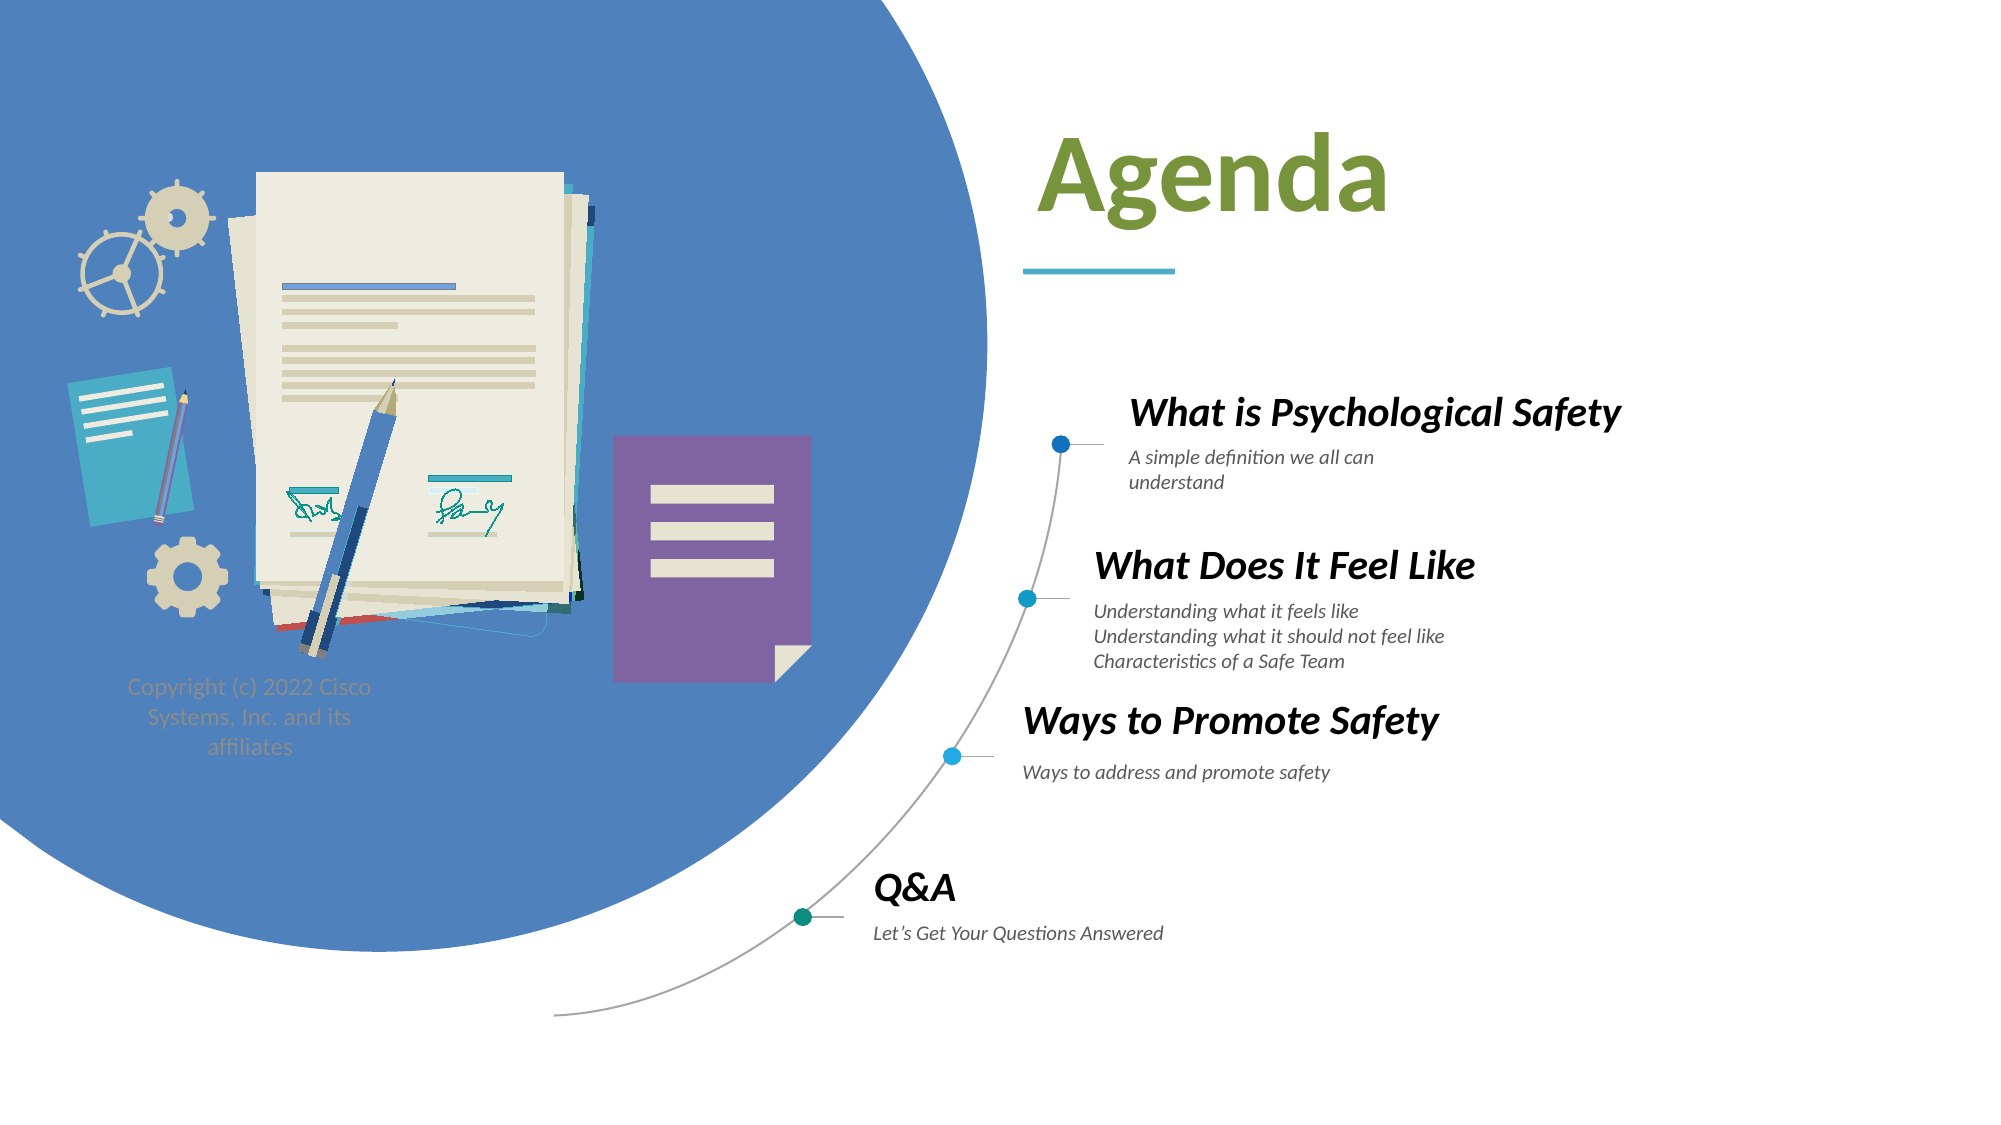

Agenda

What is Psychological Safety
A simple definition we all can understand

What Does It Feel Like
Understanding what it feels like
Understanding what it should not feel like
Characteristics of a Safe Team

Ways to Promote Safety
Ways to address and promote safety

Q&A
Let’s Get Your Questions Answered

Copyright (c) 2022 Cisco Systems, Inc. and its affiliates